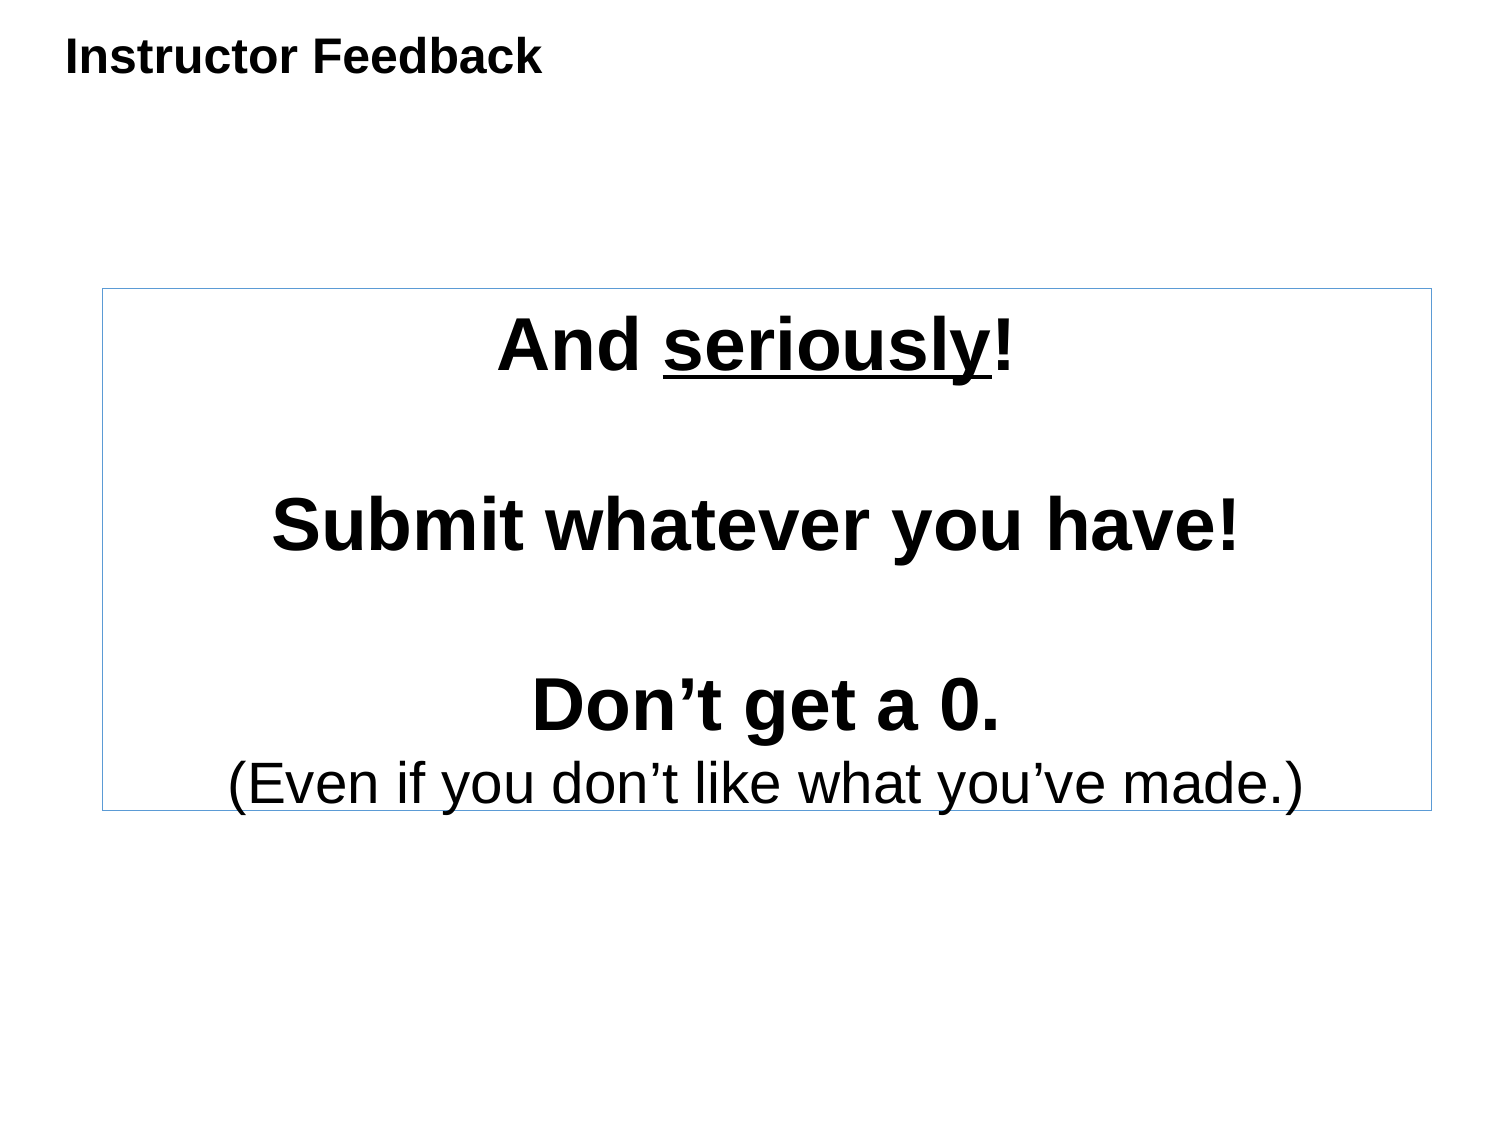

Instructor Feedback

And seriously!

Submit whatever you have!

Don’t get a 0.
(Even if you don’t like what you’ve made.)